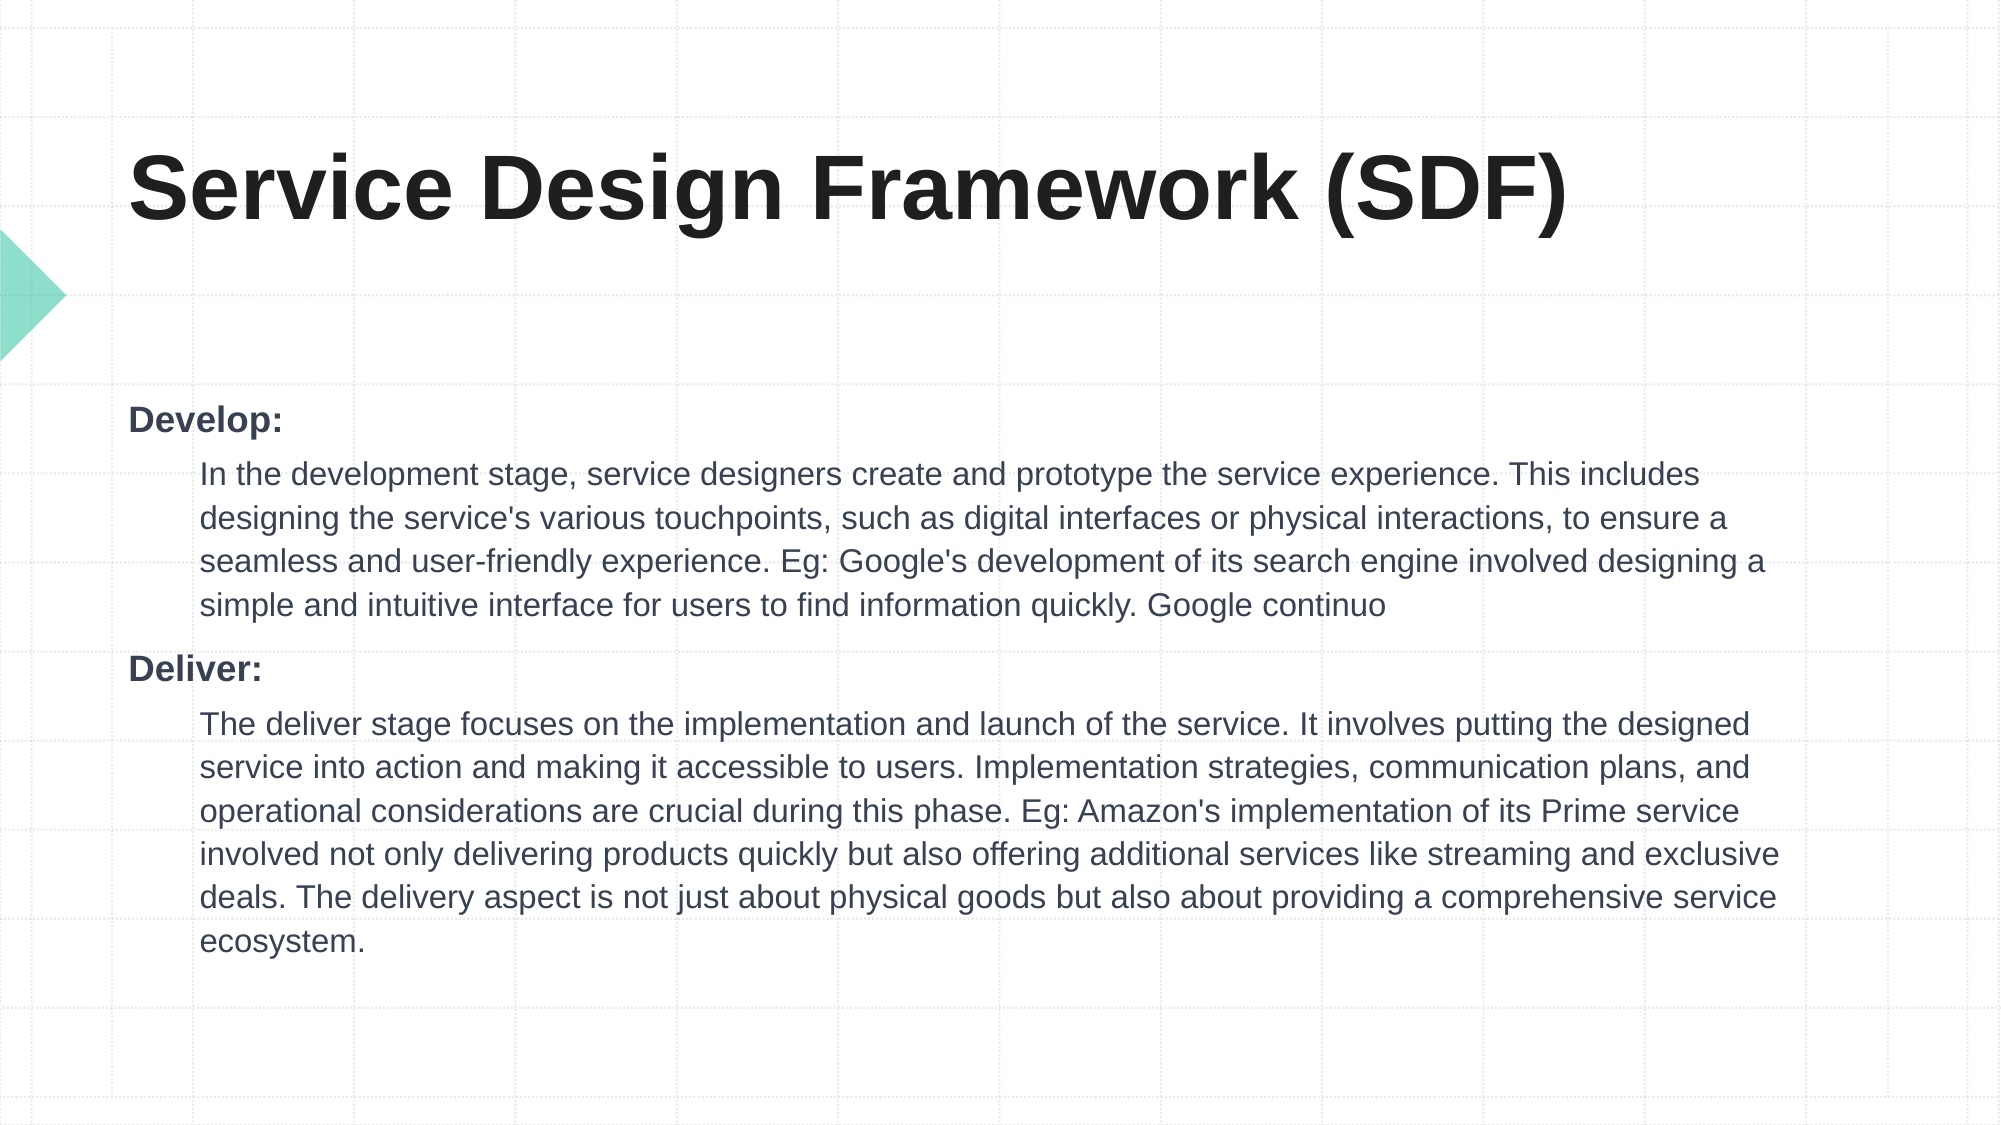

# Service Design Framework (SDF)
Develop:
In the development stage, service designers create and prototype the service experience. This includes designing the service's various touchpoints, such as digital interfaces or physical interactions, to ensure a seamless and user-friendly experience. Eg: Google's development of its search engine involved designing a simple and intuitive interface for users to find information quickly. Google continuo
Deliver:
The deliver stage focuses on the implementation and launch of the service. It involves putting the designed service into action and making it accessible to users. Implementation strategies, communication plans, and operational considerations are crucial during this phase. Eg: Amazon's implementation of its Prime service involved not only delivering products quickly but also offering additional services like streaming and exclusive deals. The delivery aspect is not just about physical goods but also about providing a comprehensive service ecosystem.